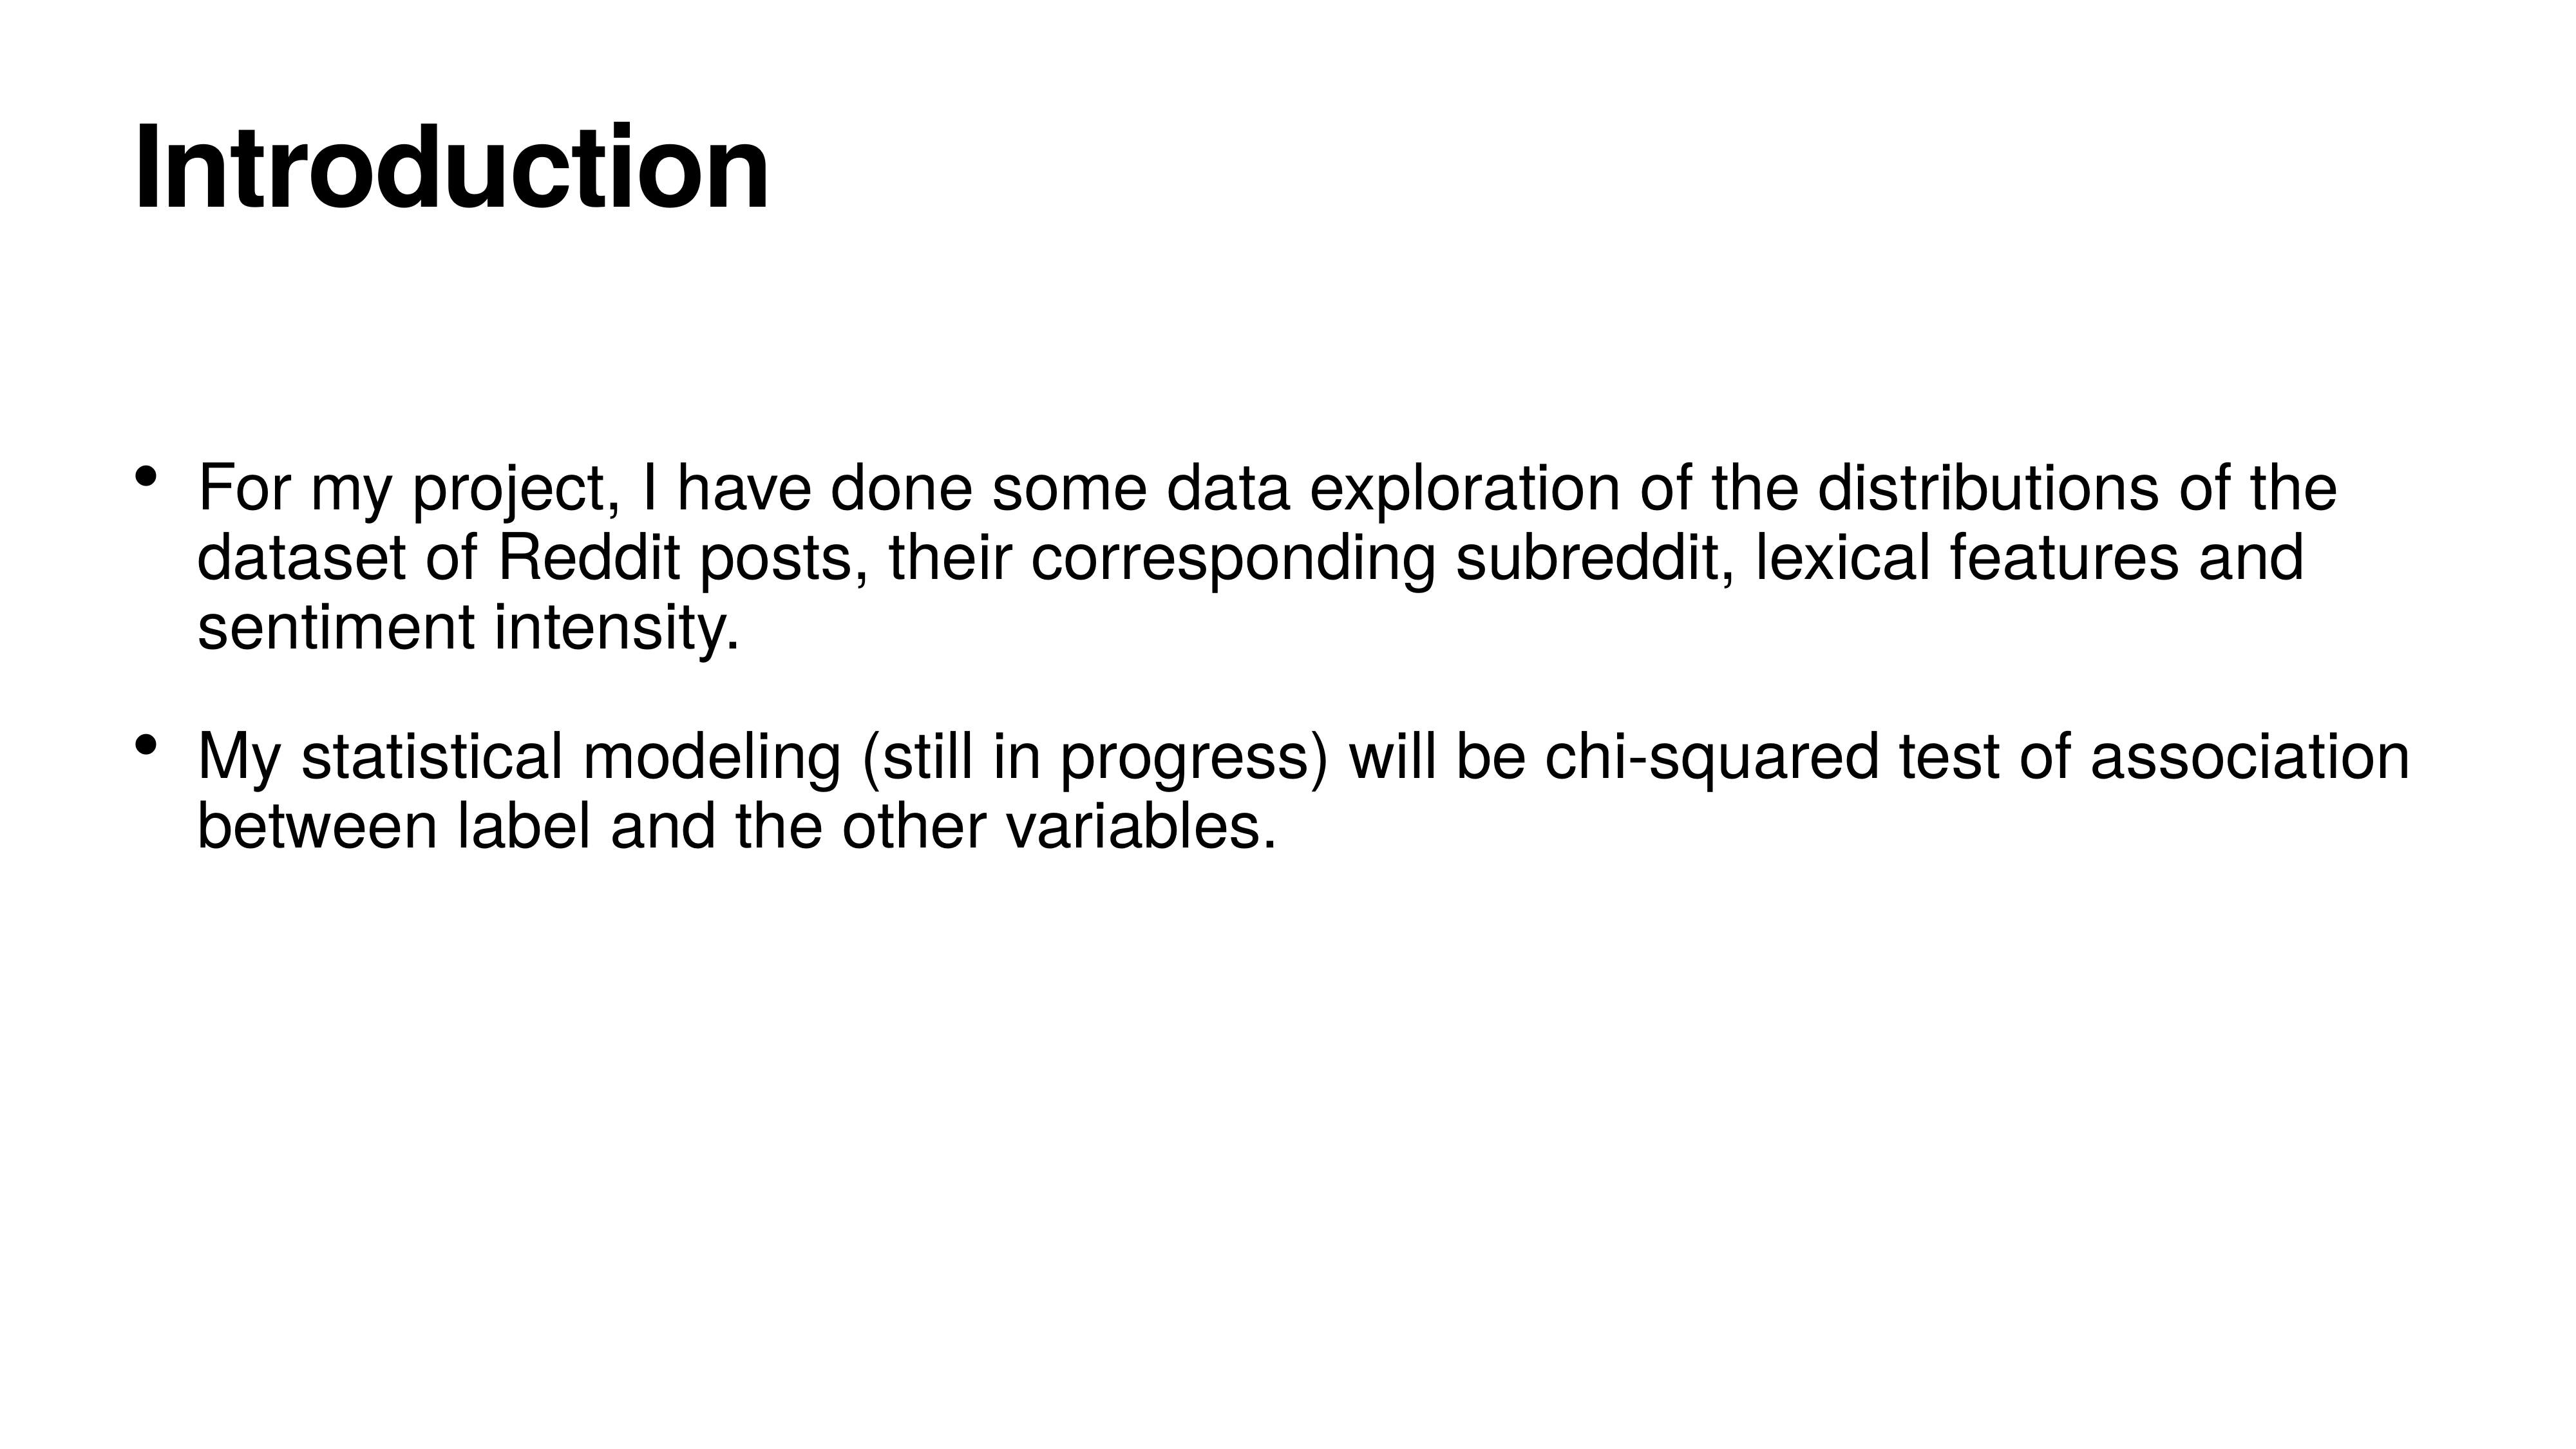

# Introduction
For my project, I have done some data exploration of the distributions of the dataset of Reddit posts, their corresponding subreddit, lexical features and sentiment intensity.
My statistical modeling (still in progress) will be chi-squared test of association between label and the other variables.